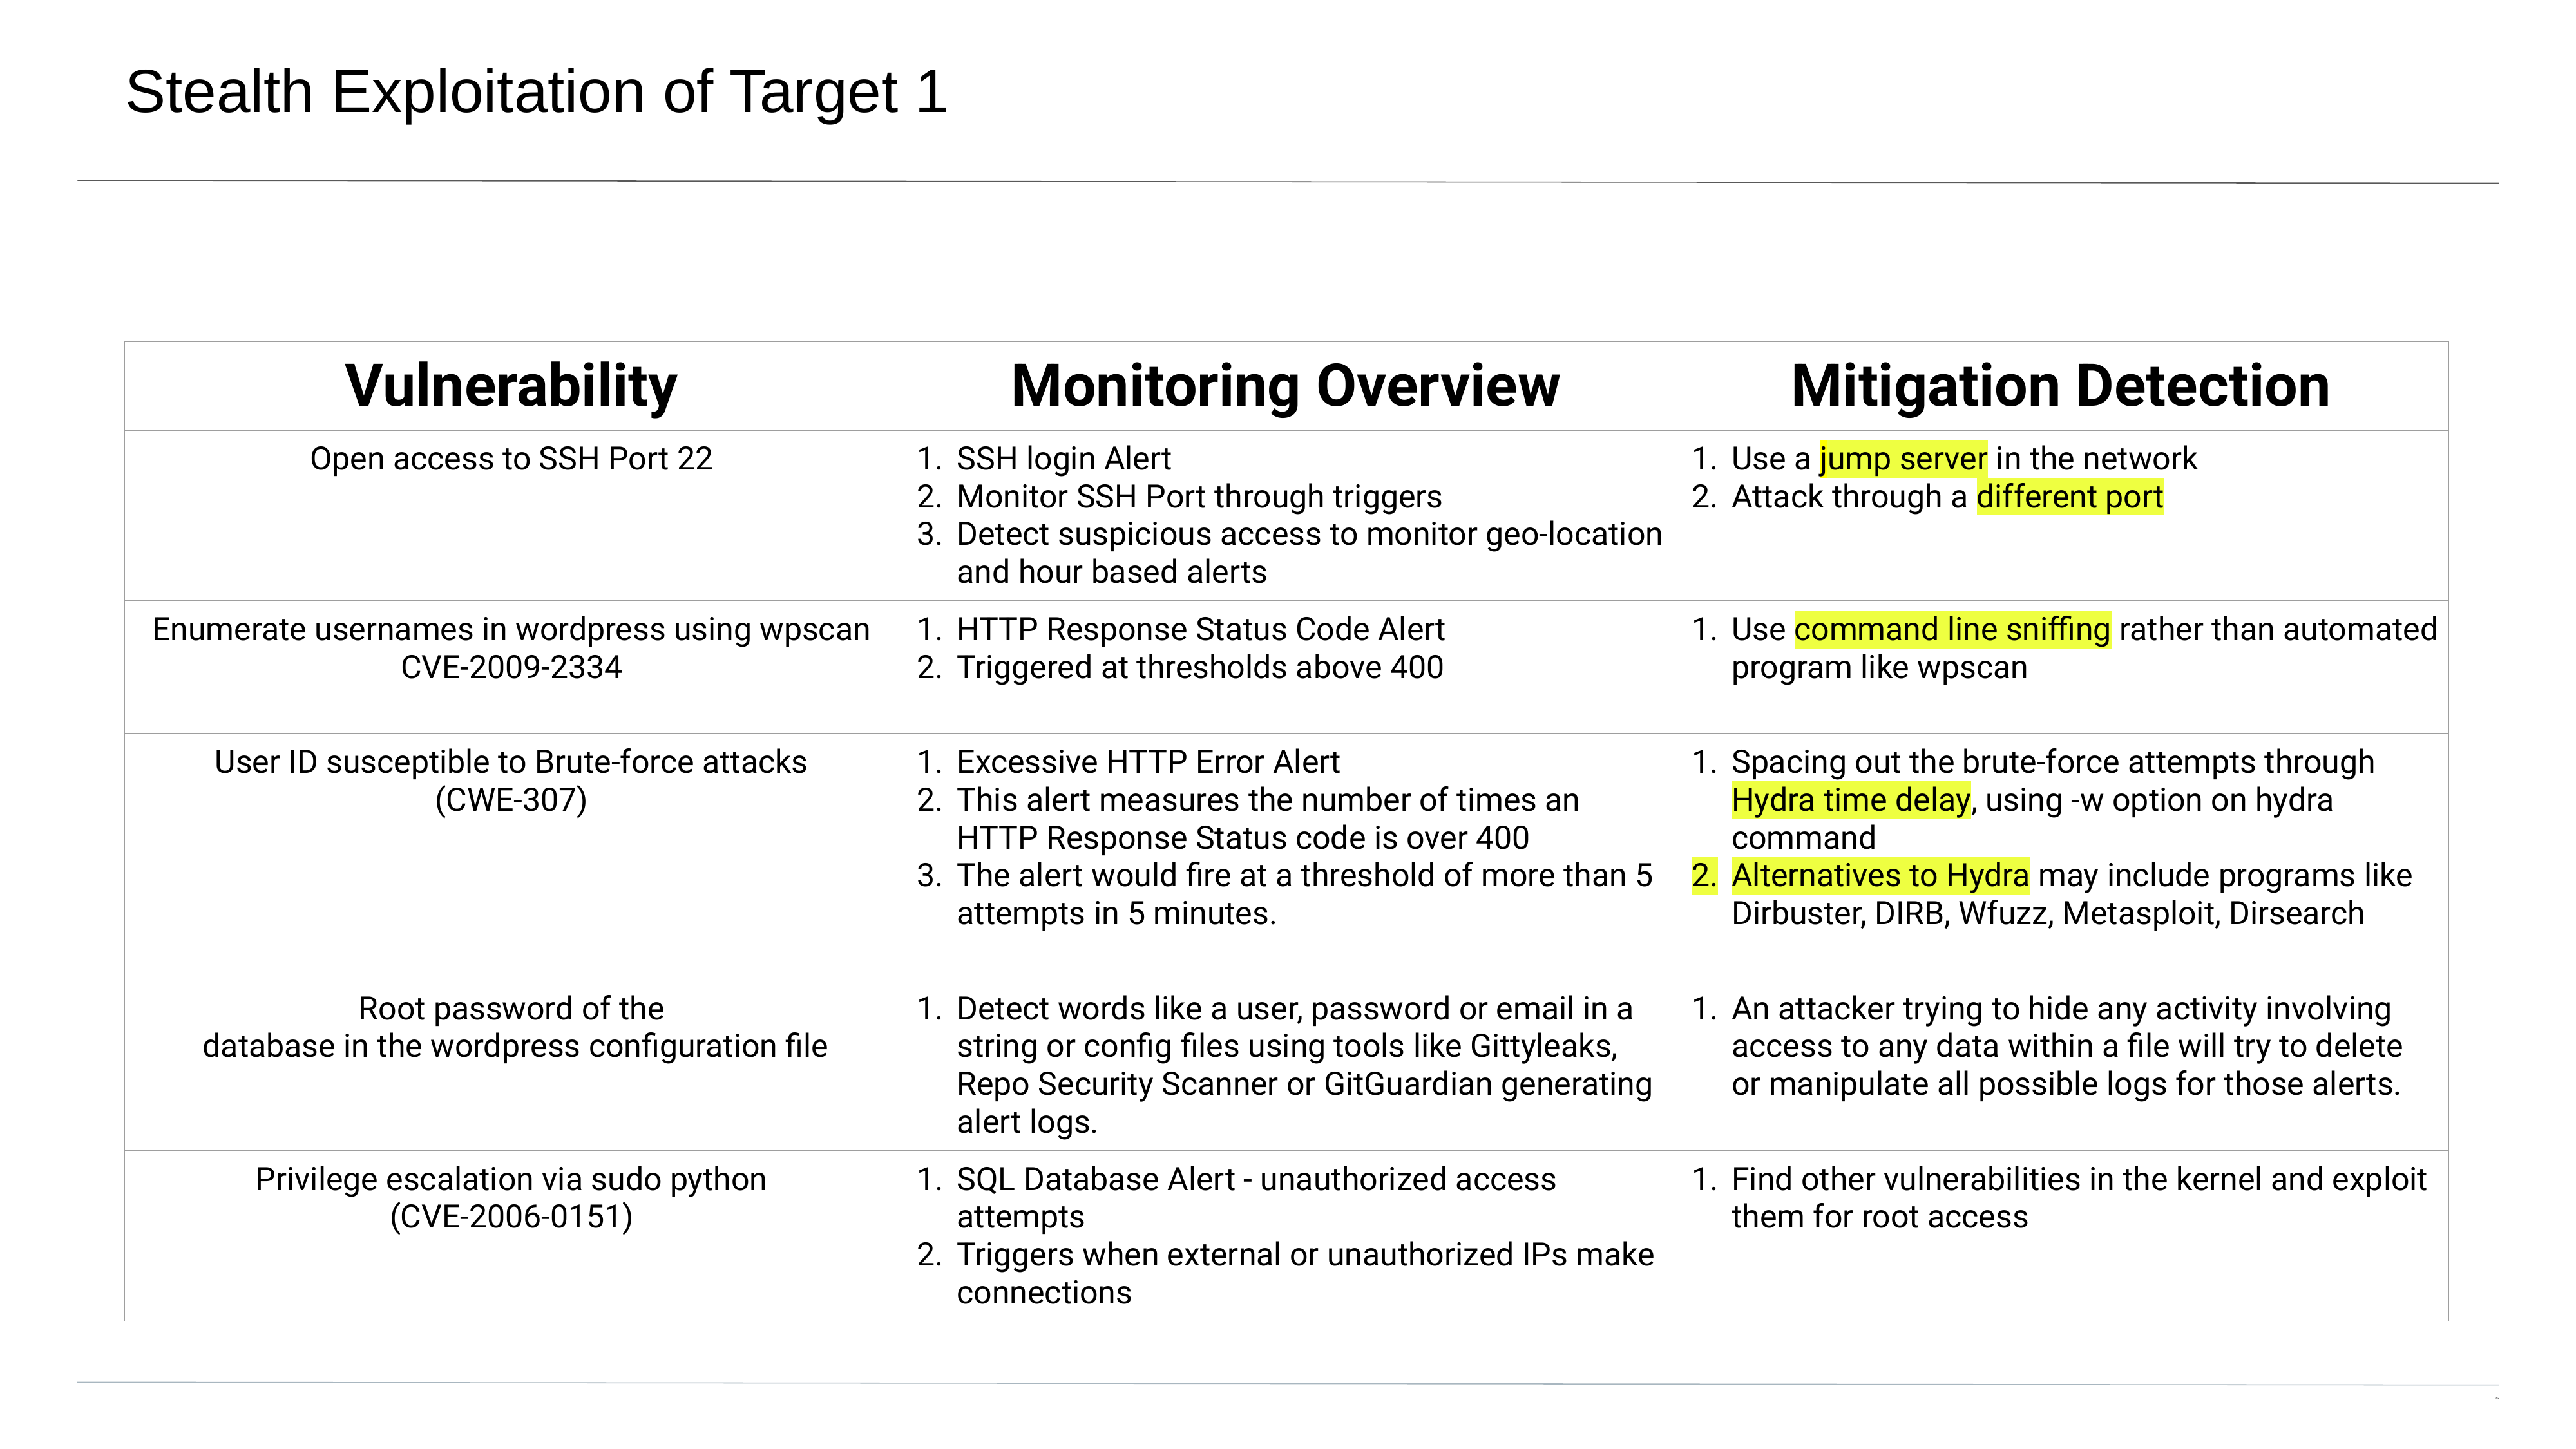

# Stealth Exploitation of Target 1

| Vulnerability | Monitoring Overview | Mitigation Detection |
| --- | --- | --- |
| Open access to SSH Port 22 | SSH login Alert Monitor SSH Port through triggers Detect suspicious access to monitor geo-location and hour based alerts | Use a jump server in the network Attack through a different port |
| Enumerate usernames in wordpress using wpscan CVE-2009-2334 | HTTP Response Status Code Alert Triggered at thresholds above 400 | Use command line sniffing rather than automated program like wpscan |
| User ID susceptible to Brute-force attacks (CWE-307) | Excessive HTTP Error Alert This alert measures the number of times an HTTP Response Status code is over 400 The alert would fire at a threshold of more than 5 attempts in 5 minutes. | Spacing out the brute-force attempts through Hydra time delay, using -w option on hydra command Alternatives to Hydra may include programs like Dirbuster, DIRB, Wfuzz, Metasploit, Dirsearch |
| Root password of the database in the wordpress configuration file | Detect words like a user, password or email in a string or config files using tools like Gittyleaks, Repo Security Scanner or GitGuardian generating alert logs. | An attacker trying to hide any activity involving access to any data within a file will try to delete or manipulate all possible logs for those alerts. |
| Privilege escalation via sudo python (CVE-2006-0151) | SQL Database Alert - unauthorized access attempts Triggers when external or unauthorized IPs make connections | Find other vulnerabilities in the kernel and exploit them for root access |
25